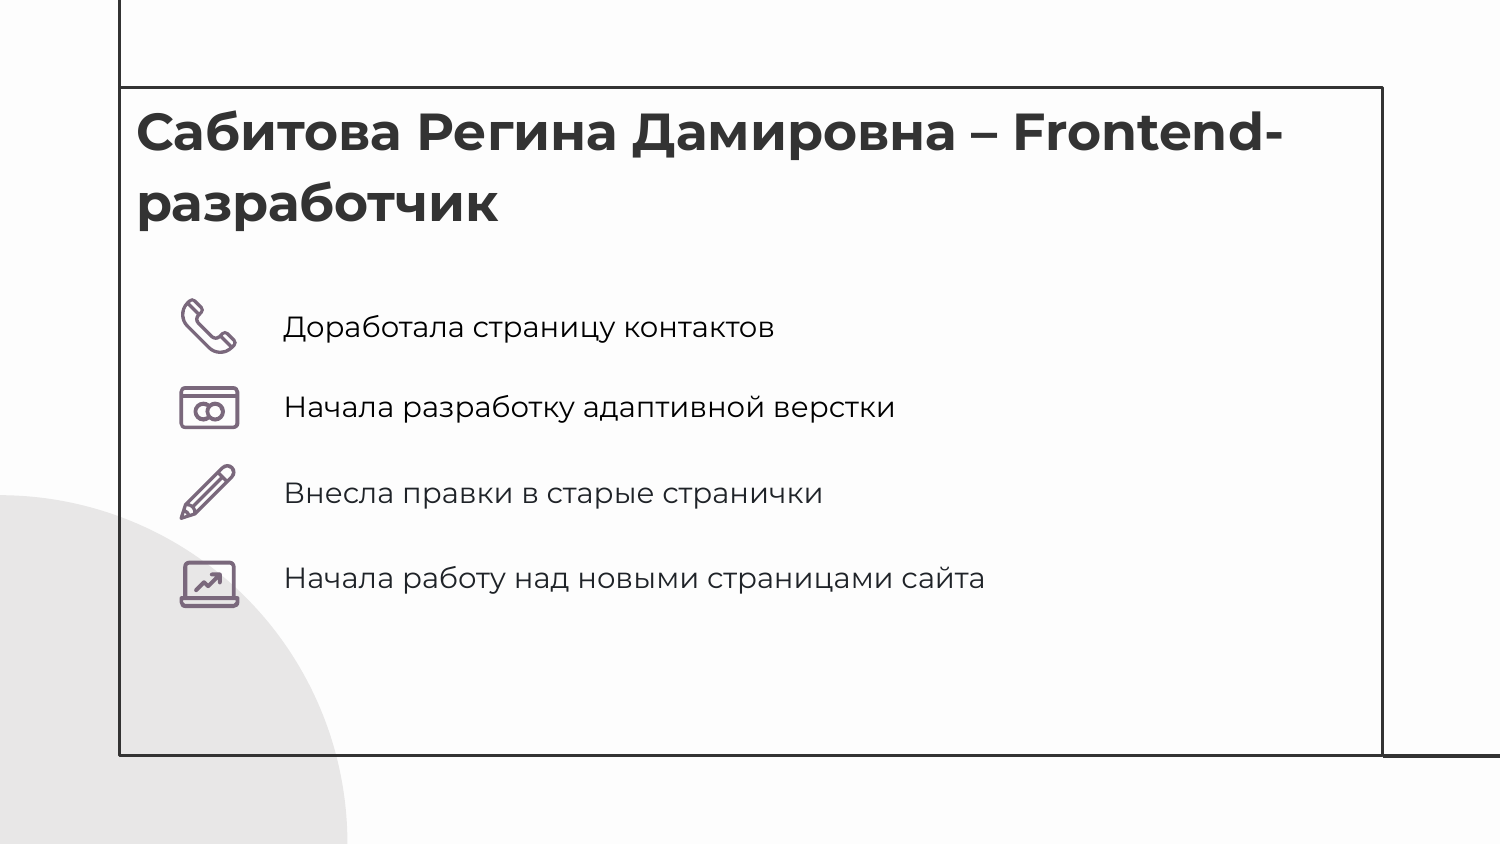

Сабитова Регина Дамировна – Frontend-разработчик

Доработала страницу контактов
Начала разработку адаптивной верстки

Внесла правки в старые странички
Начала работу над новыми страницами сайта